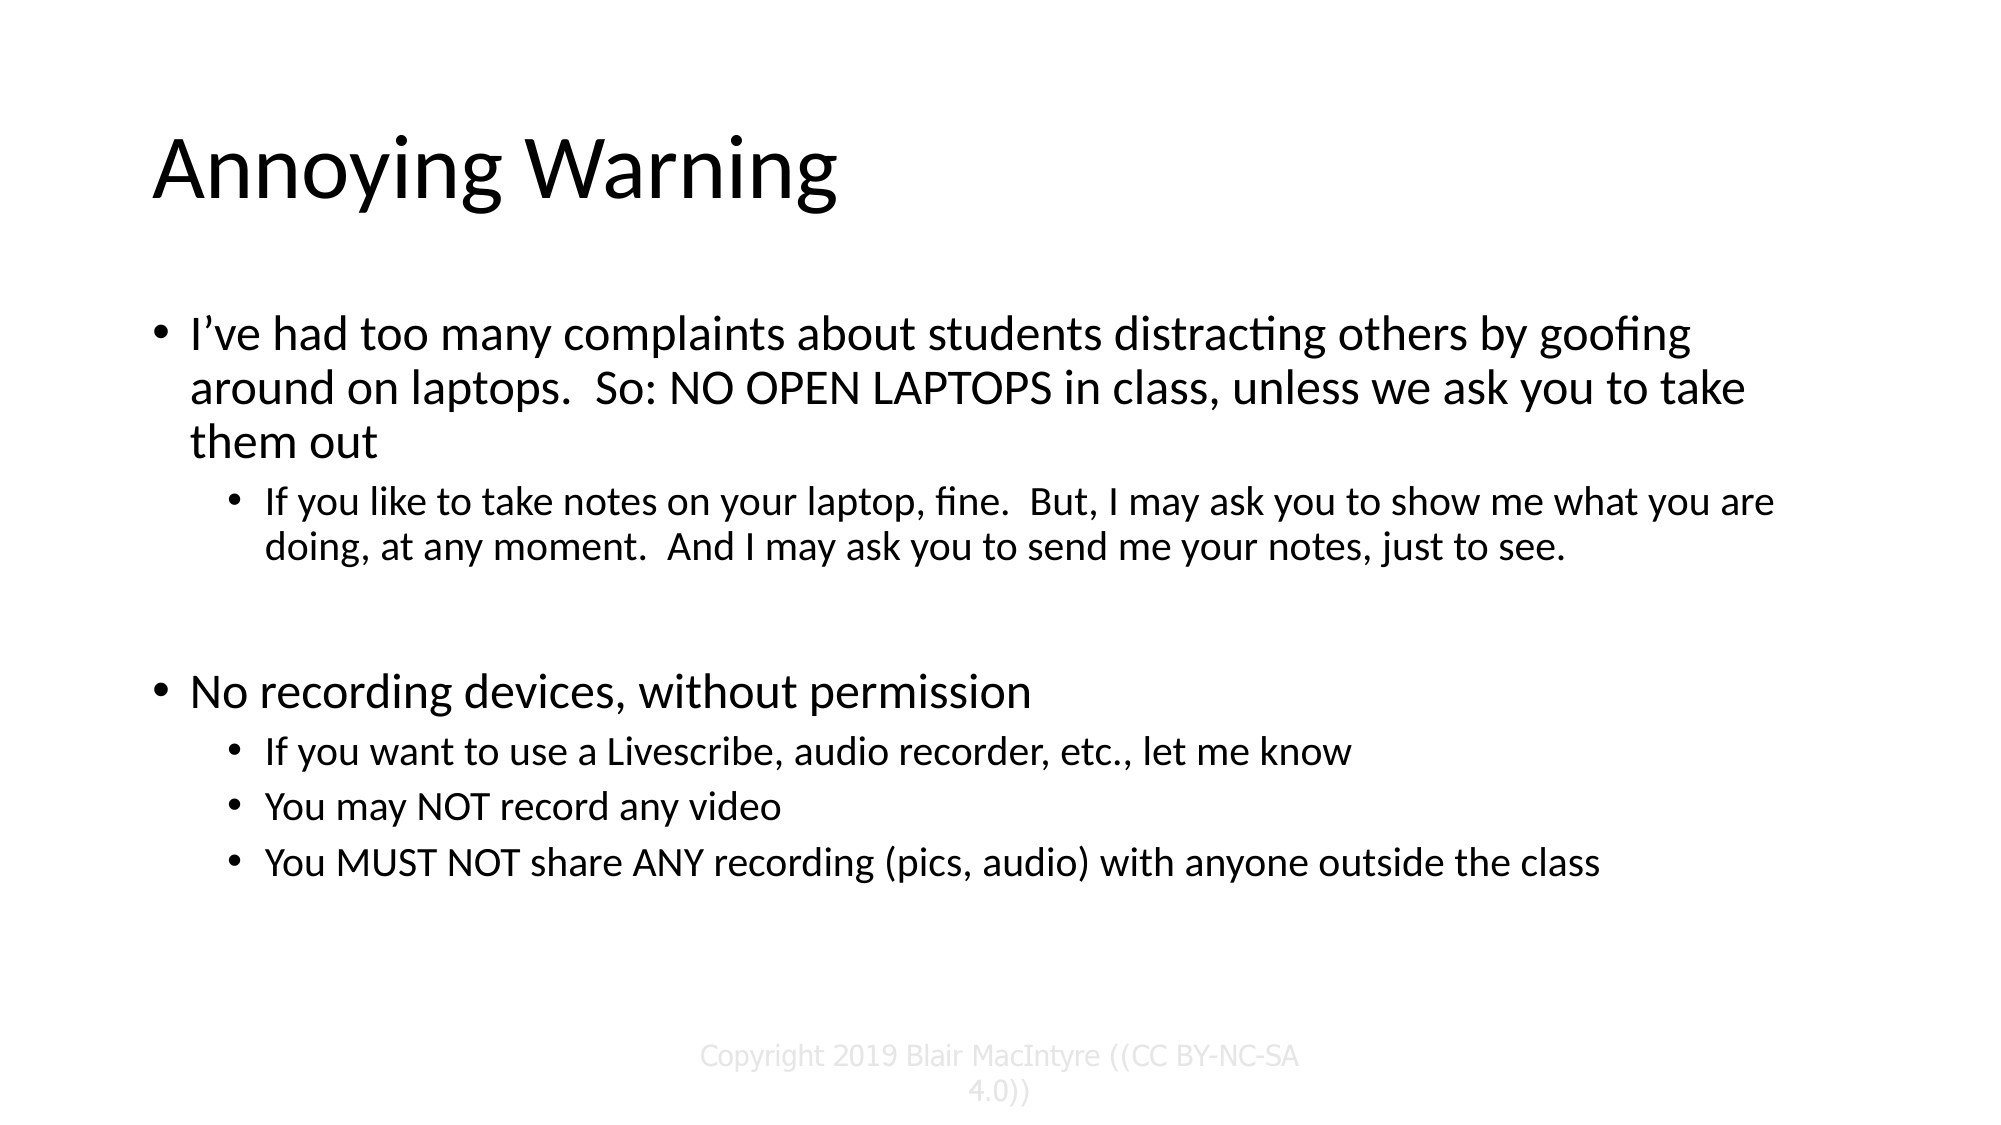

# Annoying Warning
I’ve had too many complaints about students distracting others by goofing around on laptops.  So: NO OPEN LAPTOPS in class, unless we ask you to take them out
If you like to take notes on your laptop, fine.  But, I may ask you to show me what you are doing, at any moment.  And I may ask you to send me your notes, just to see.

No recording devices, without permission
If you want to use a Livescribe, audio recorder, etc., let me know
You may NOT record any video
You MUST NOT share ANY recording (pics, audio) with anyone outside the class

Copyright 2019 Blair MacIntyre ((CC BY-NC-SA 4.0))